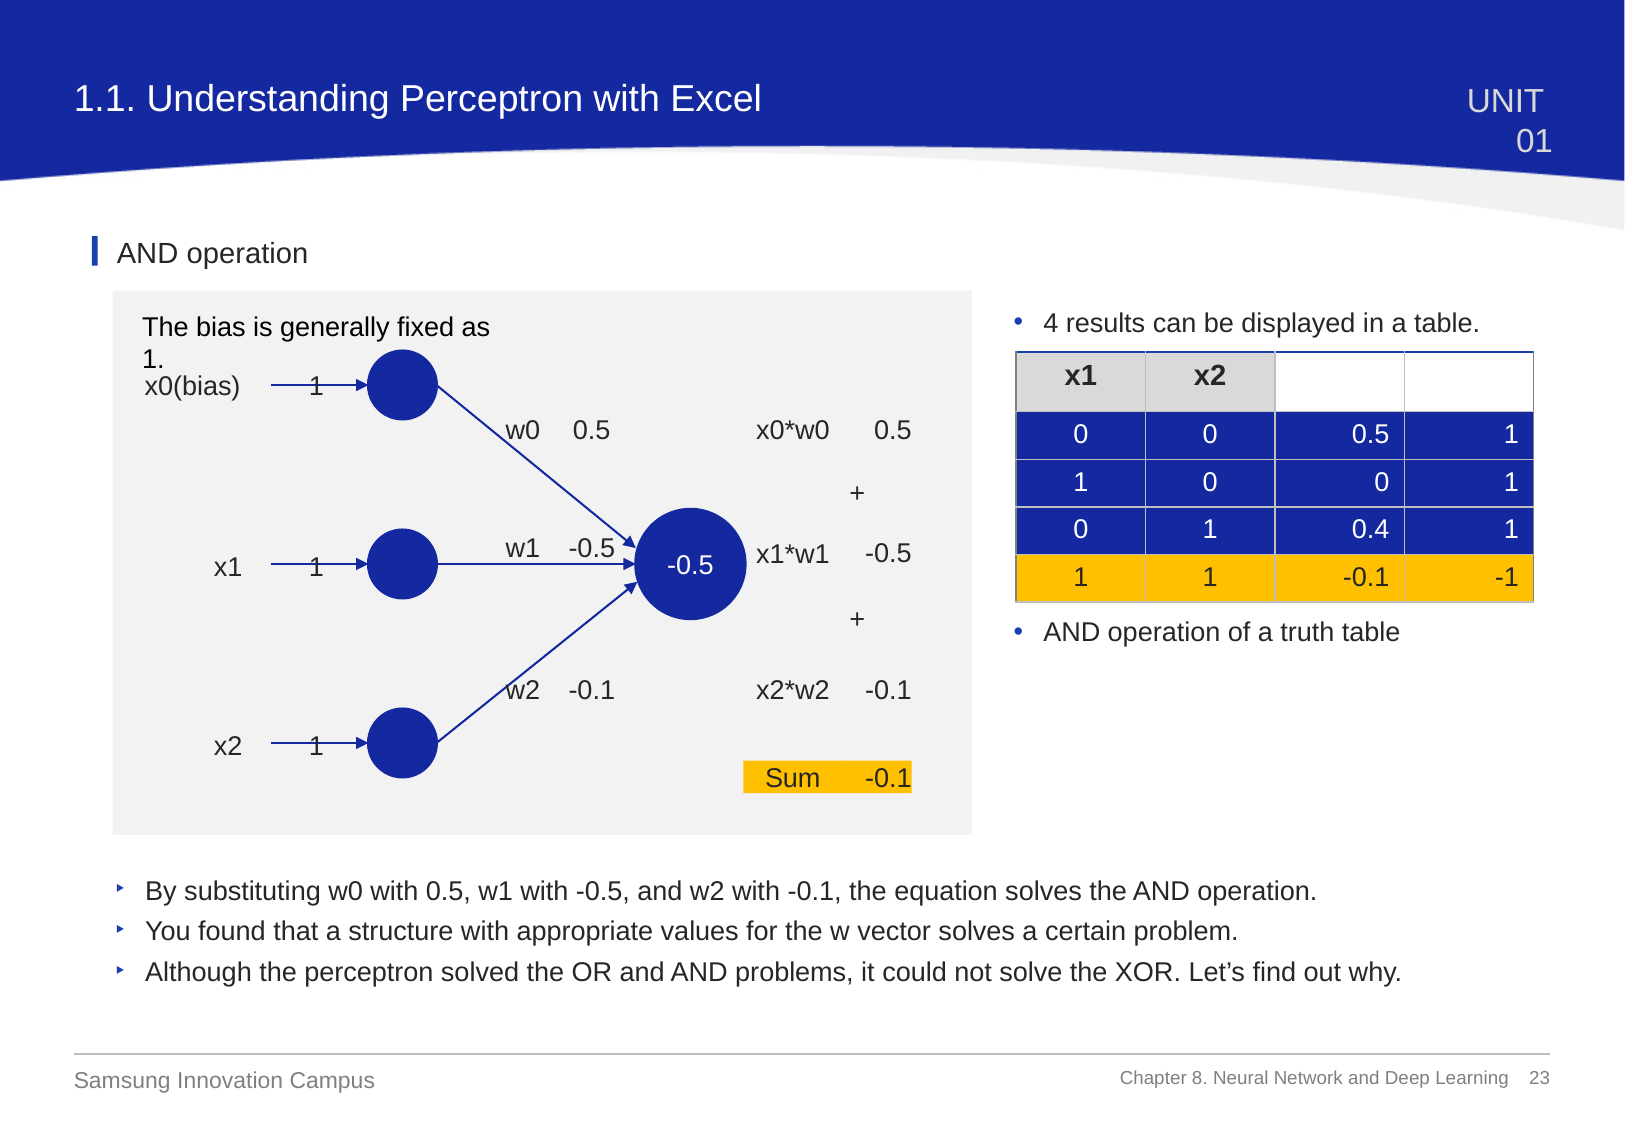

1.1. Understanding Perceptron with Excel
UNIT  01
AND operation

4 results can be displayed in a table.
The bias is generally fixed as 1.

x0(bias)
1
x0*w0
0.5
w0
0.5
+
-0.5

w1
-0.5
-0.5
x1*w1
x1
1
+
-0.1
w2
-0.1
x2*w2

x2
1
-0.1
Sum
| x1 | x2 |  |  |
| --- | --- | --- | --- |
| 0 | 0 | 0.5 | 1 |
| 1 | 0 | 0 | 1 |
| 0 | 1 | 0.4 | 1 |
| 1 | 1 | -0.1 | -1 |
AND operation of a truth table
By substituting w0 with 0.5, w1 with -0.5, and w2 with -0.1, the equation solves the AND operation.
You found that a structure with appropriate values for the w vector solves a certain problem.
Although the perceptron solved the OR and AND problems, it could not solve the XOR. Let’s find out why.